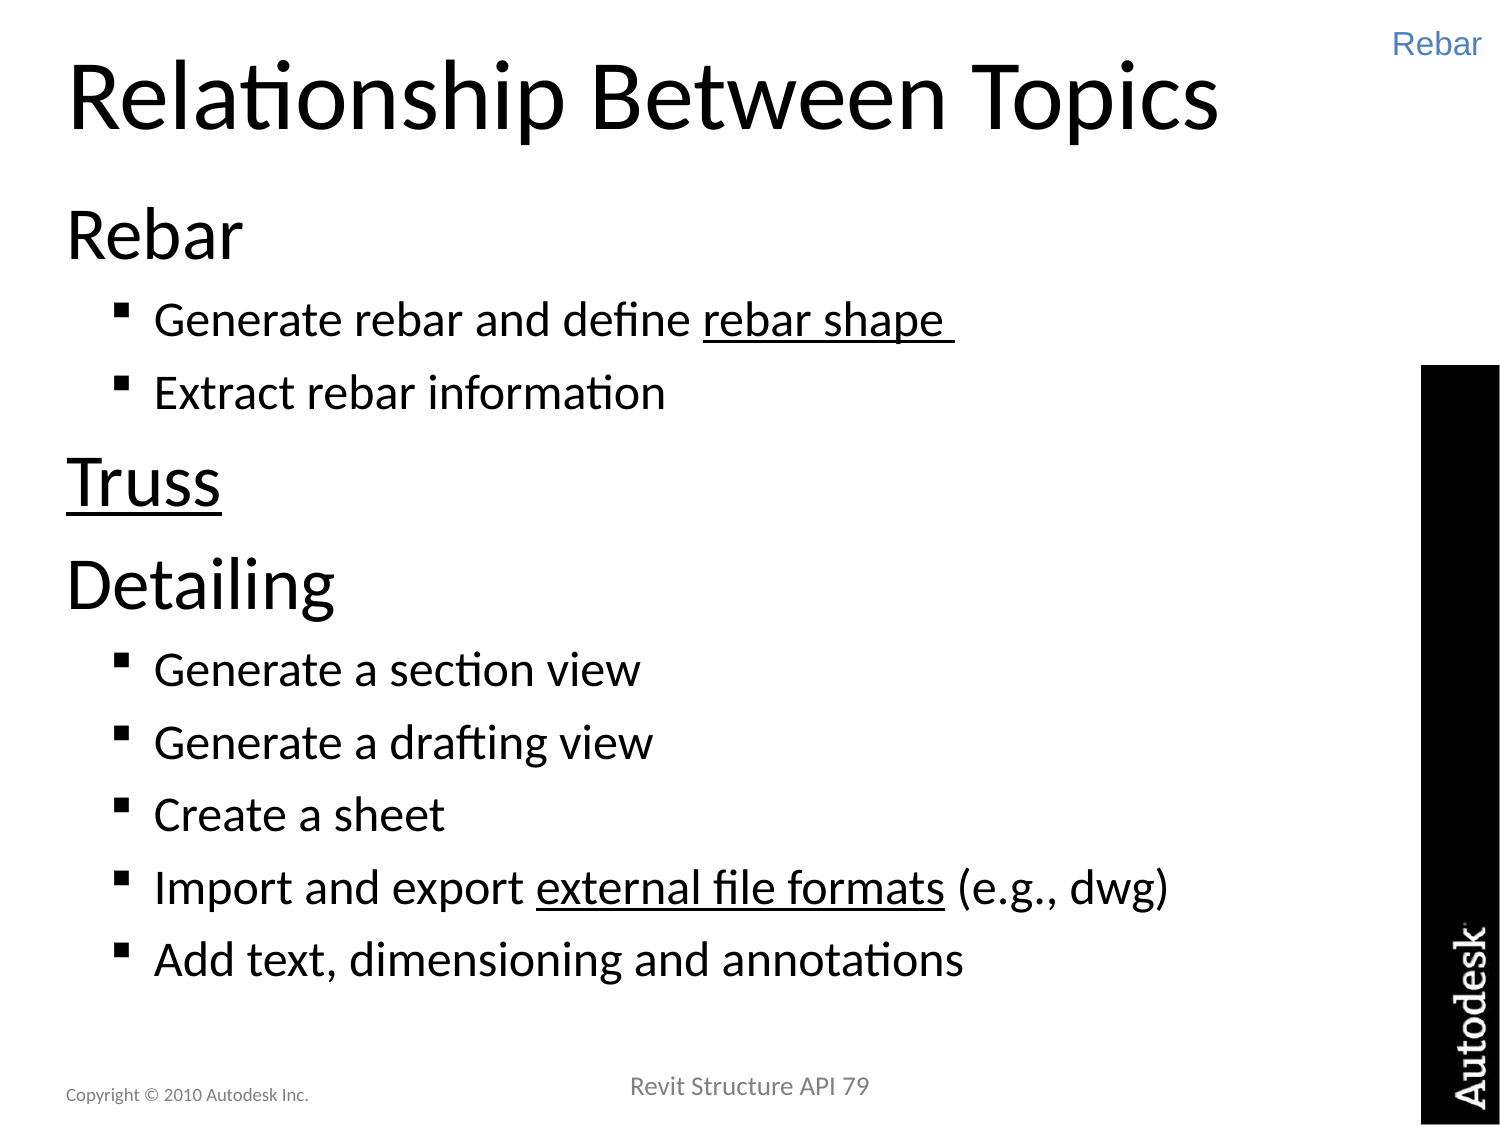

# Relationship Between Topics
Rebar
Rebar
Generate rebar and define rebar shape
Extract rebar information
Truss
Detailing
Generate a section view
Generate a drafting view
Create a sheet
Import and export external file formats (e.g., dwg)
Add text, dimensioning and annotations